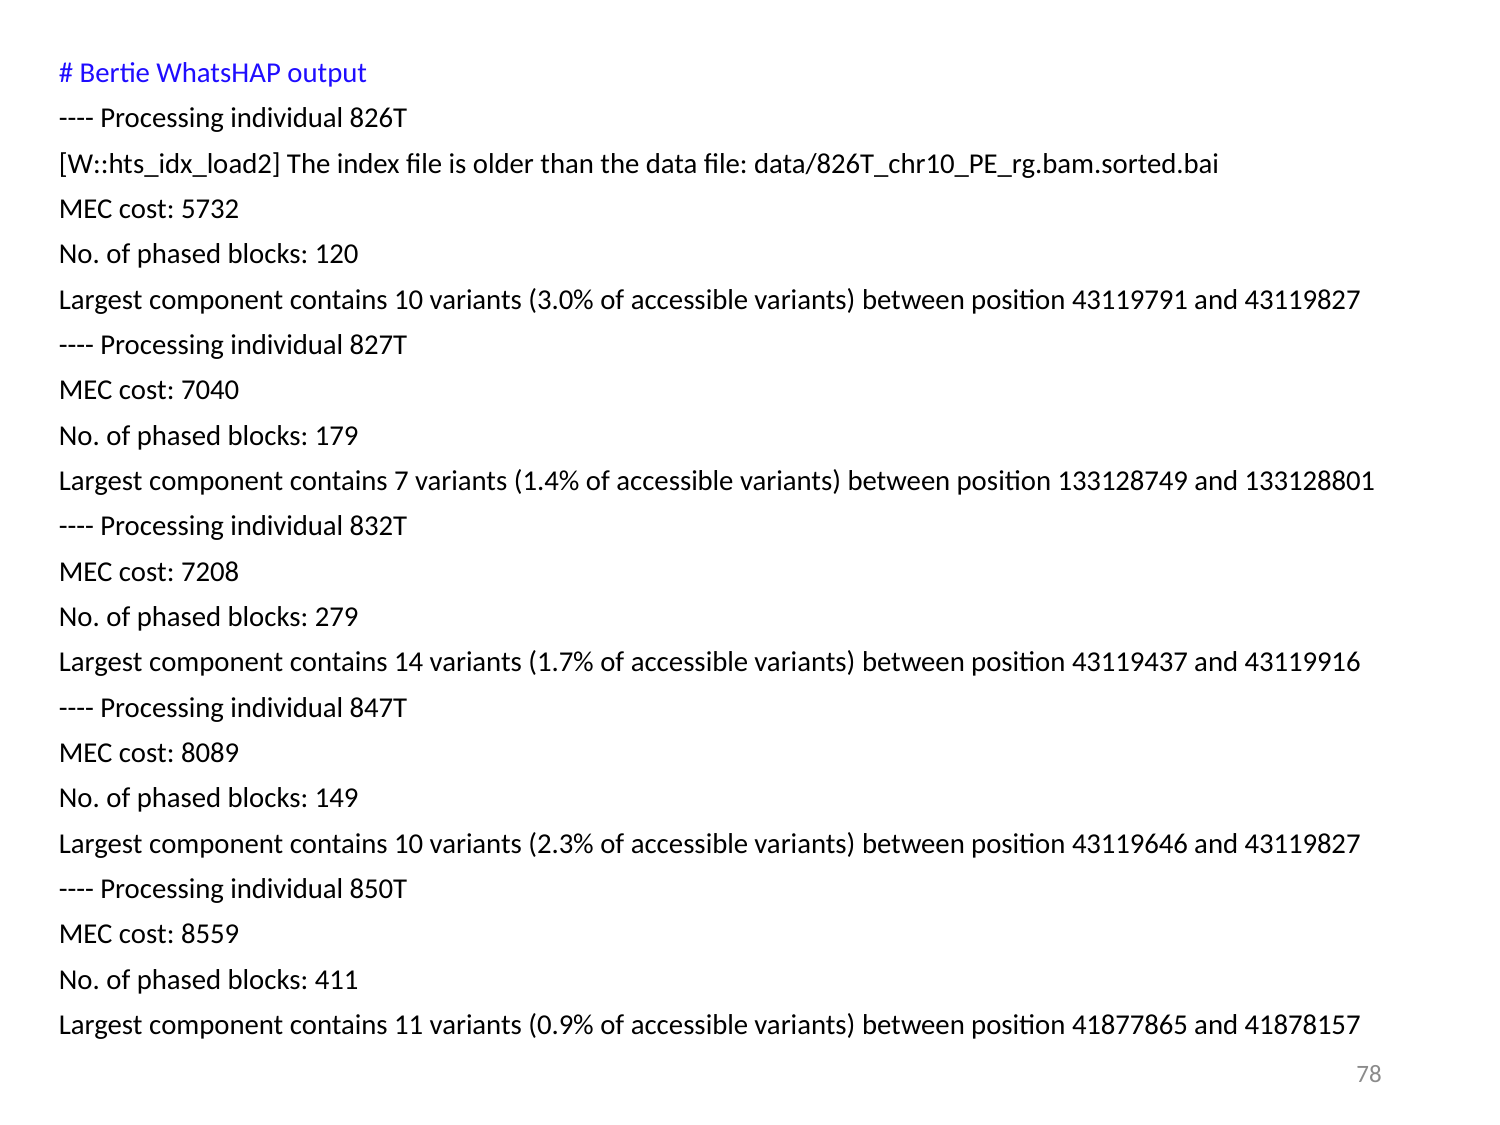

# Bertie WhatsHAP output
---- Processing individual 826T
[W::hts_idx_load2] The index file is older than the data file: data/826T_chr10_PE_rg.bam.sorted.bai
MEC cost: 5732
No. of phased blocks: 120
Largest component contains 10 variants (3.0% of accessible variants) between position 43119791 and 43119827
---- Processing individual 827T
MEC cost: 7040
No. of phased blocks: 179
Largest component contains 7 variants (1.4% of accessible variants) between position 133128749 and 133128801
---- Processing individual 832T
MEC cost: 7208
No. of phased blocks: 279
Largest component contains 14 variants (1.7% of accessible variants) between position 43119437 and 43119916
---- Processing individual 847T
MEC cost: 8089
No. of phased blocks: 149
Largest component contains 10 variants (2.3% of accessible variants) between position 43119646 and 43119827
---- Processing individual 850T
MEC cost: 8559
No. of phased blocks: 411
Largest component contains 11 variants (0.9% of accessible variants) between position 41877865 and 41878157

78